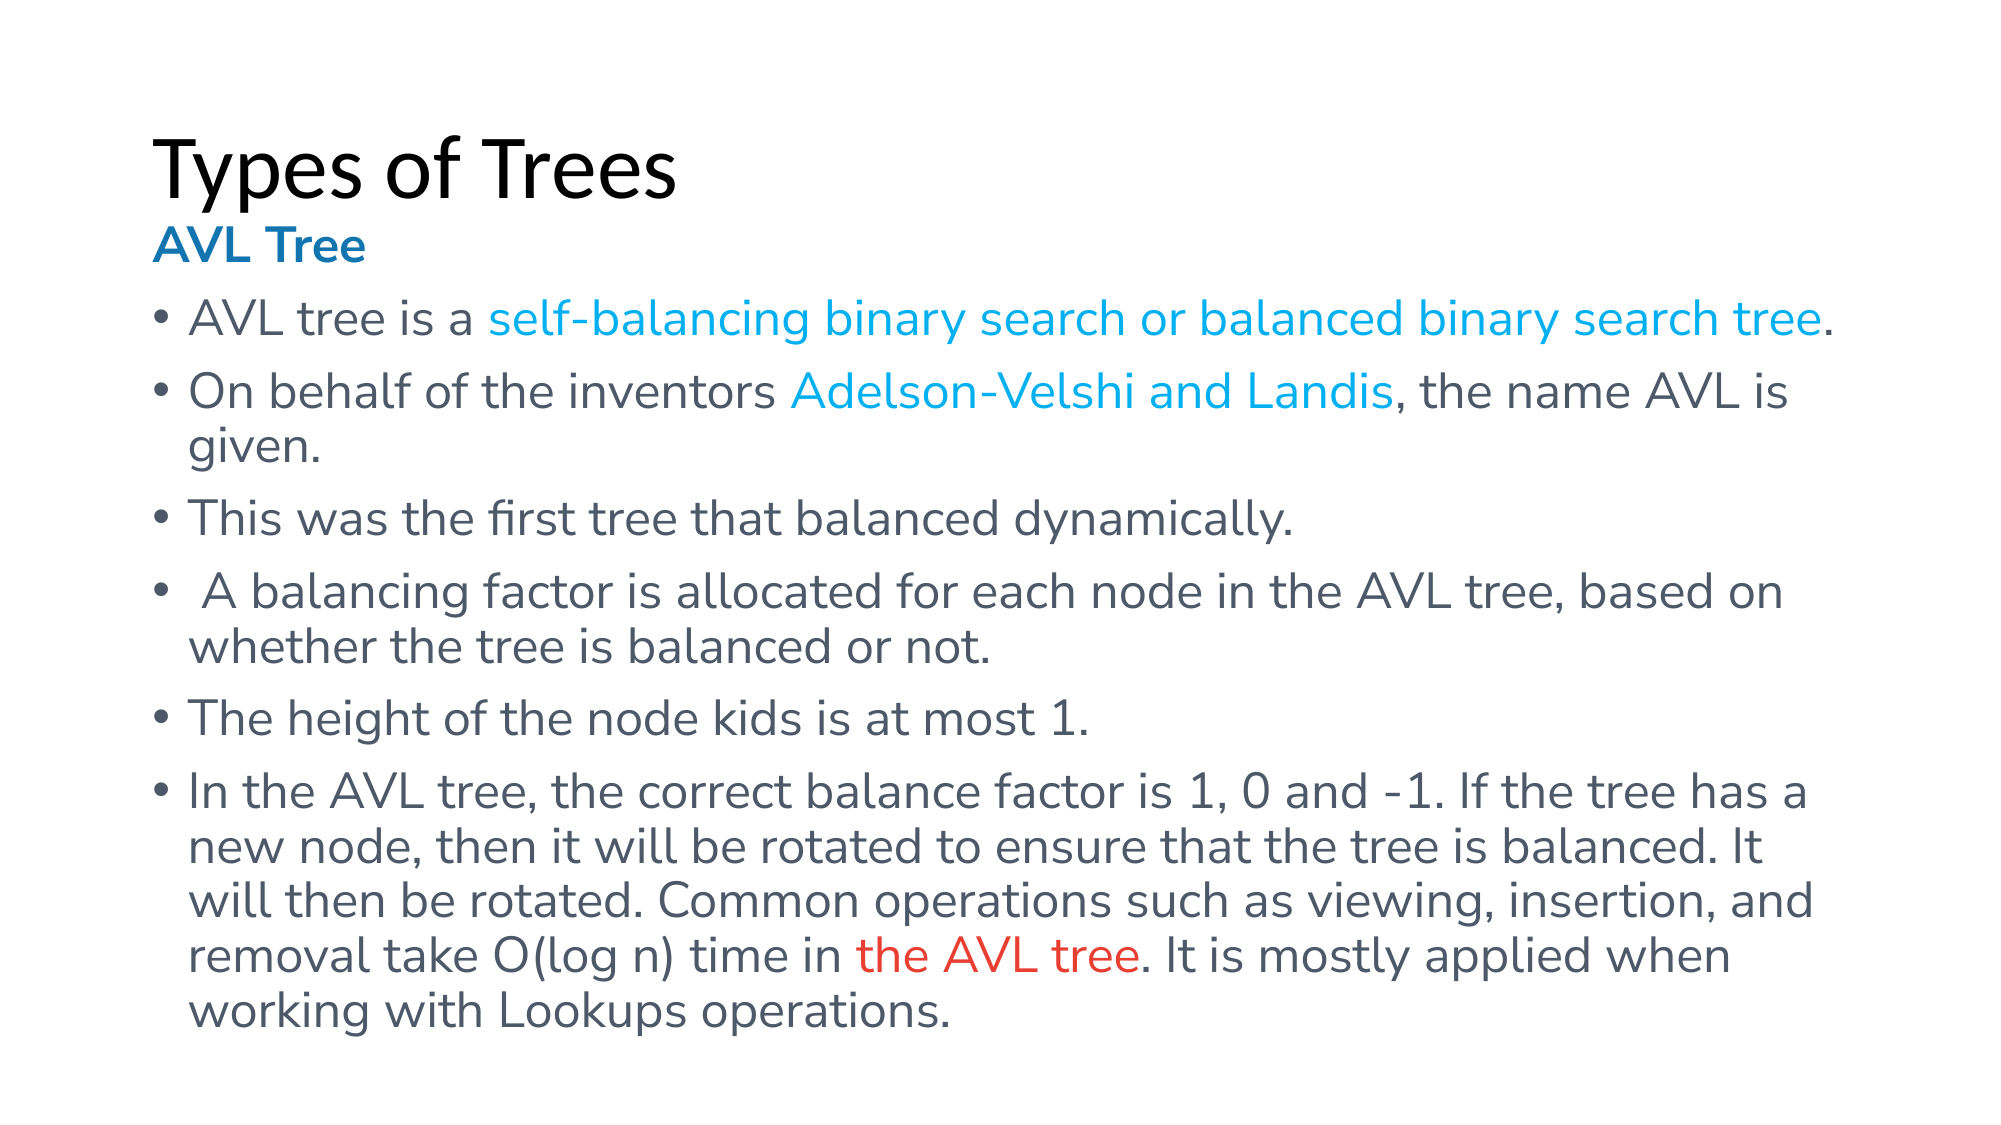

# Types of Trees
AVL Tree
AVL tree is a self-balancing binary search or balanced binary search tree.
On behalf of the inventors Adelson-Velshi and Landis, the name AVL is given.
This was the first tree that balanced dynamically.
 A balancing factor is allocated for each node in the AVL tree, based on whether the tree is balanced or not.
The height of the node kids is at most 1.
In the AVL tree, the correct balance factor is 1, 0 and -1. If the tree has a new node, then it will be rotated to ensure that the tree is balanced. It will then be rotated. Common operations such as viewing, insertion, and removal take O(log n) time in the AVL tree. It is mostly applied when working with Lookups operations.